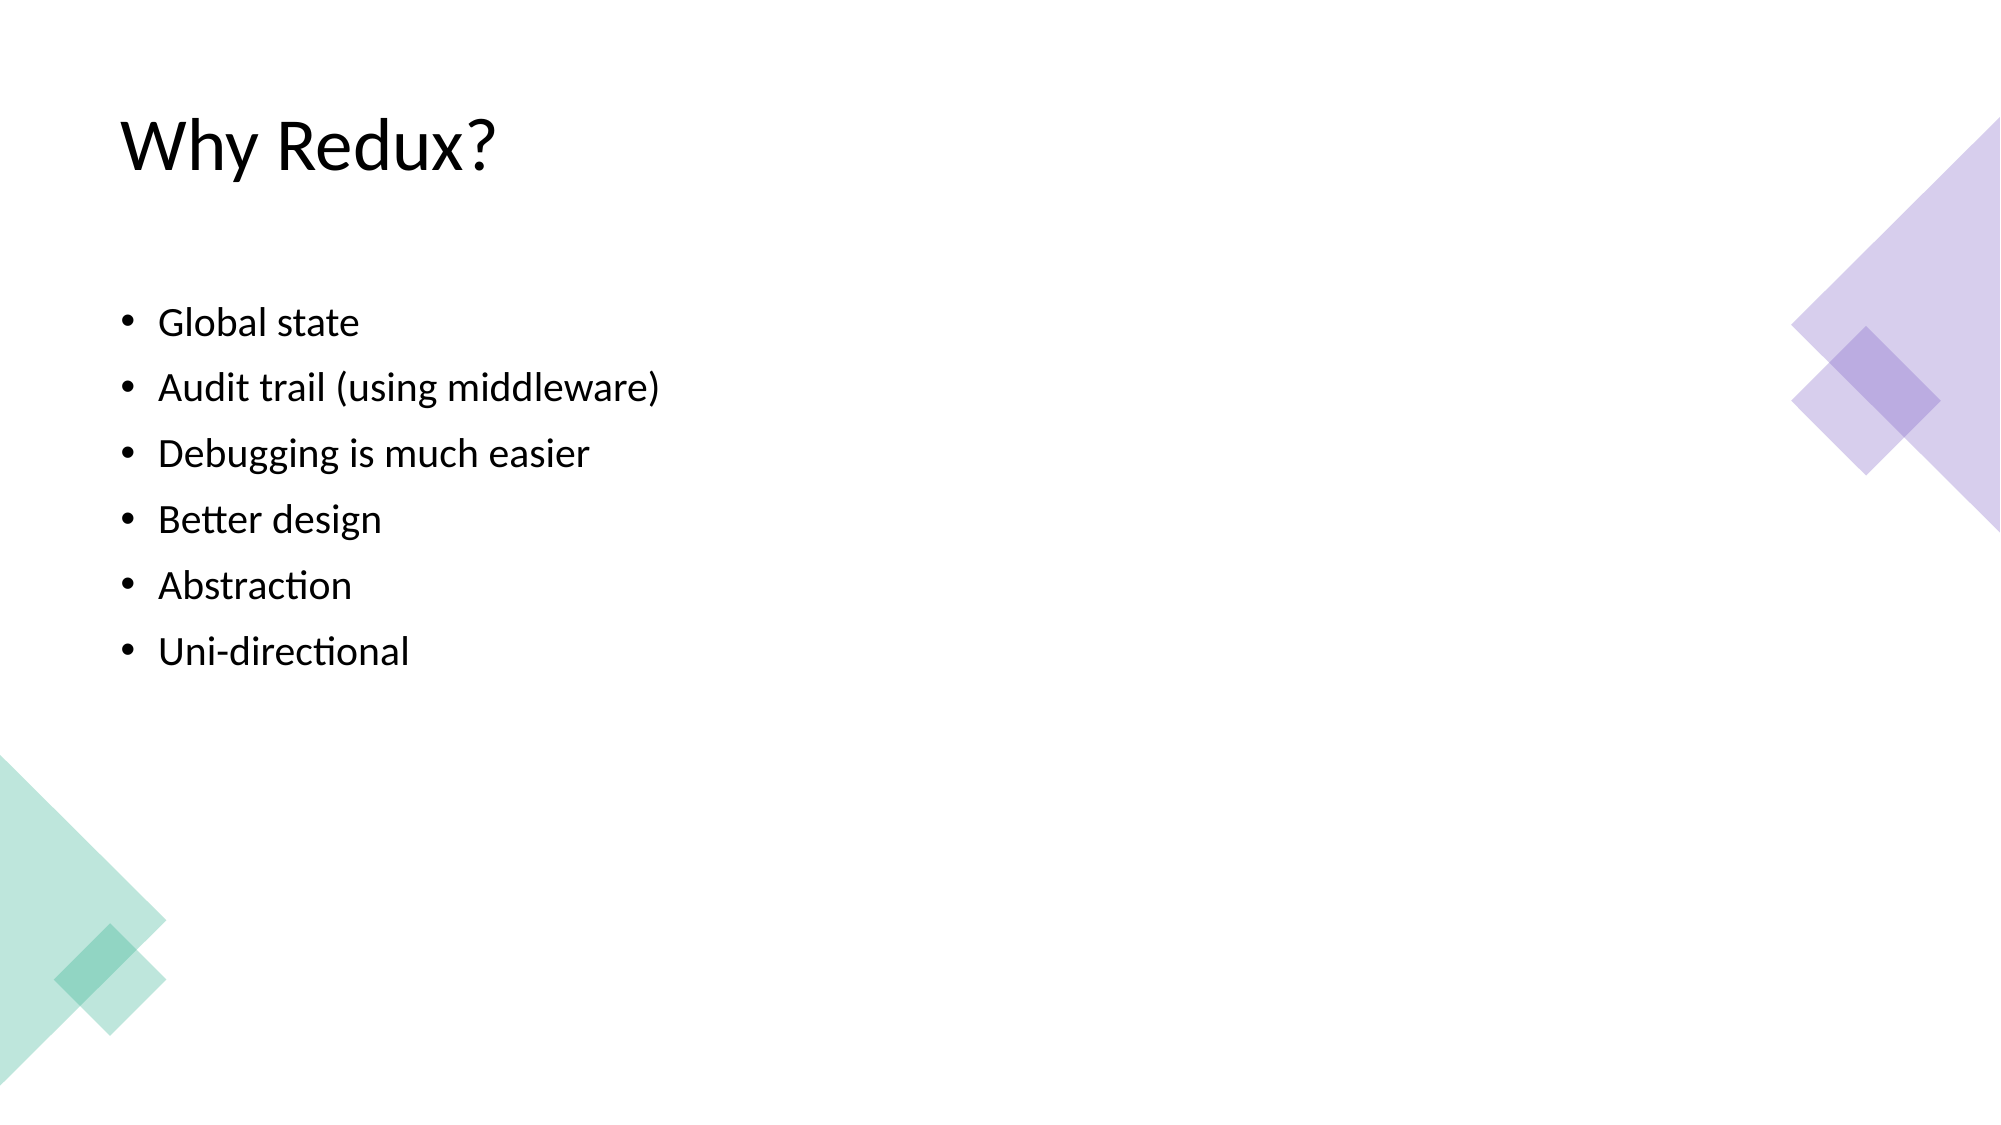

# Why Redux?

Global state
Audit trail (using middleware)
Debugging is much easier
Better design
Abstraction
Uni-directional